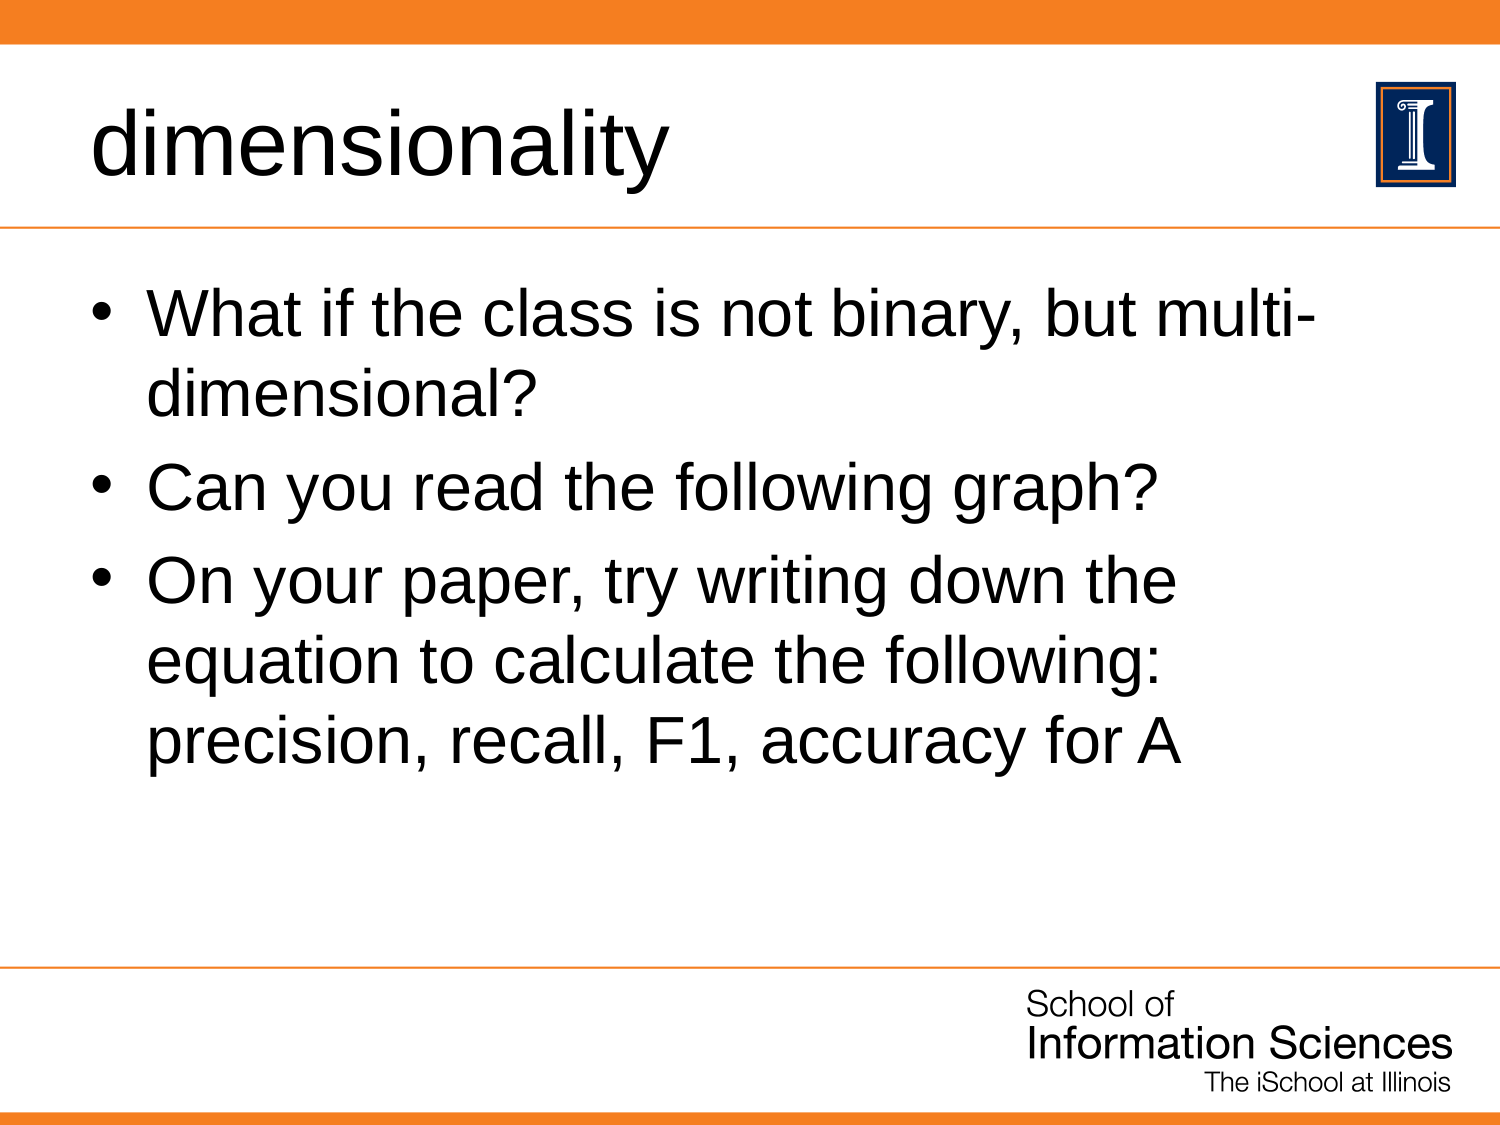

# dimensionality
What if the class is not binary, but multi-dimensional?
Can you read the following graph?
On your paper, try writing down the equation to calculate the following: precision, recall, F1, accuracy for A